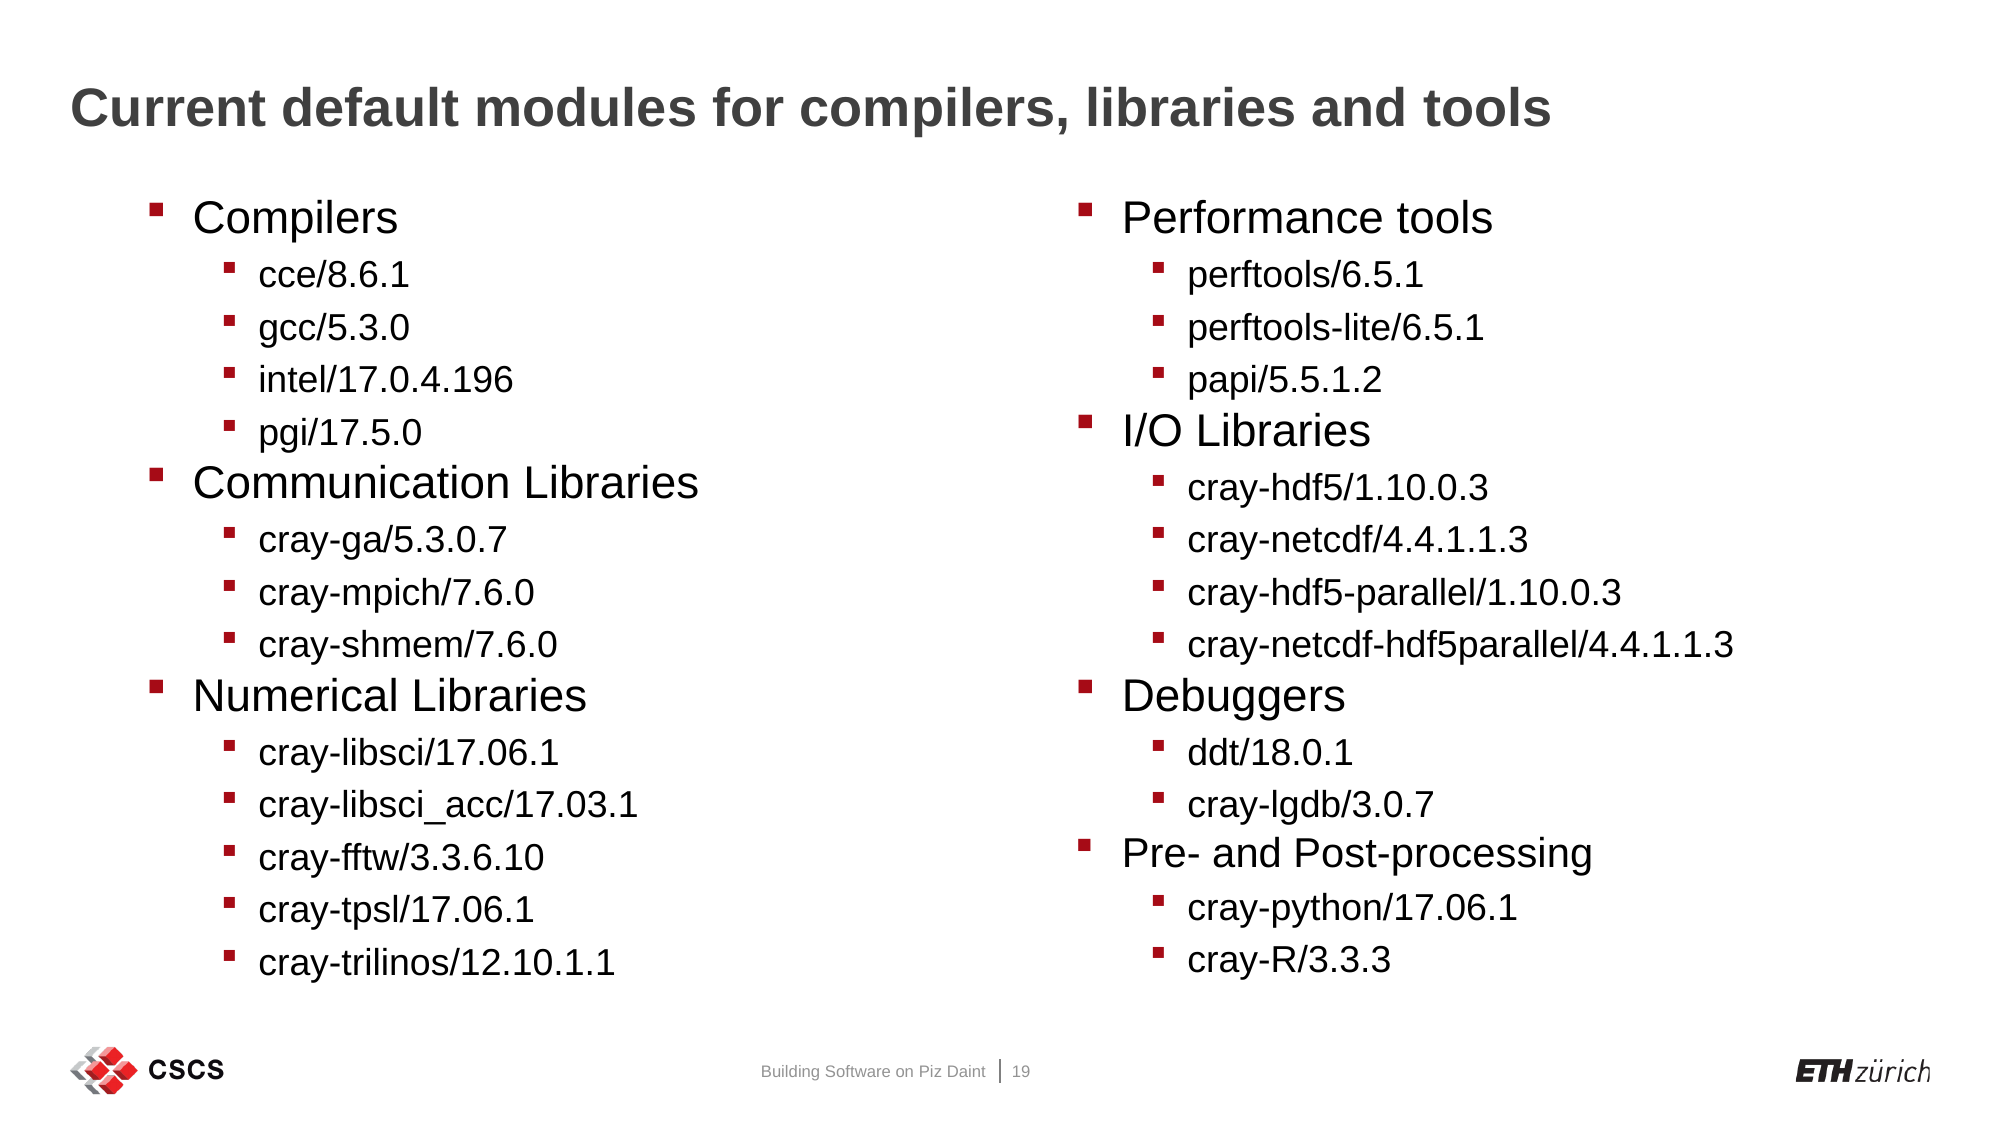

# Current default modules for compilers, libraries and tools
Compilers
cce/8.6.1
gcc/5.3.0
intel/17.0.4.196
pgi/17.5.0
Communication Libraries
cray-ga/5.3.0.7
cray-mpich/7.6.0
cray-shmem/7.6.0
Numerical Libraries
cray-libsci/17.06.1
cray-libsci_acc/17.03.1
cray-fftw/3.3.6.10
cray-tpsl/17.06.1
cray-trilinos/12.10.1.1

Performance tools
perftools/6.5.1
perftools-lite/6.5.1
papi/5.5.1.2
I/O Libraries
cray-hdf5/1.10.0.3
cray-netcdf/4.4.1.1.3
cray-hdf5-parallel/1.10.0.3
cray-netcdf-hdf5parallel/4.4.1.1.3
Debuggers
ddt/18.0.1
cray-lgdb/3.0.7
Pre- and Post-processing
cray-python/17.06.1
cray-R/3.3.3

Building Software on Piz Daint
19